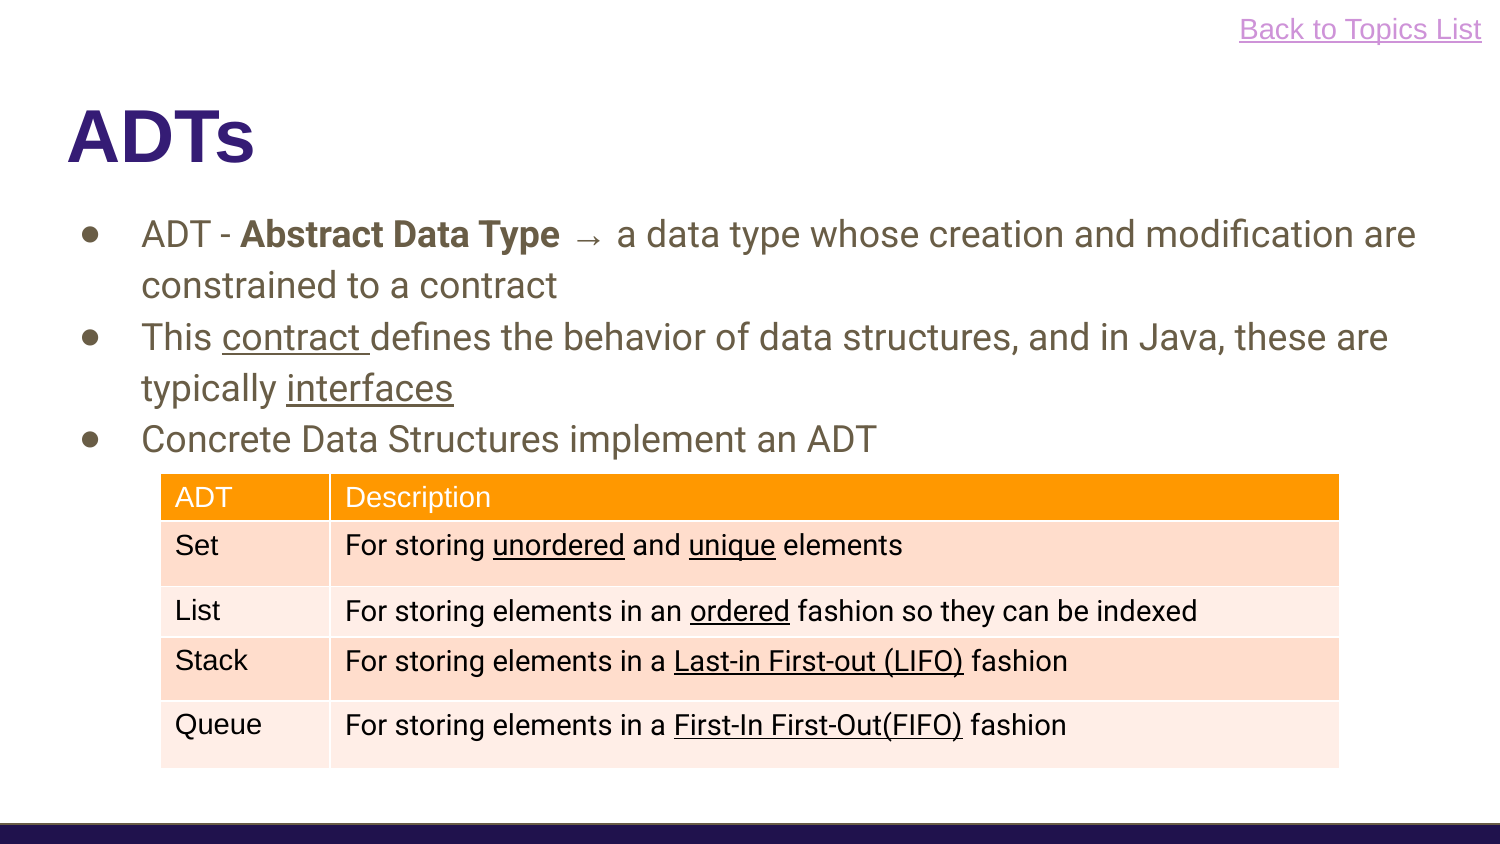

Back to Topics List
# ADTs
ADT - Abstract Data Type → a data type whose creation and modification are constrained to a contract
This contract defines the behavior of data structures, and in Java, these are typically interfaces
Concrete Data Structures implement an ADT
| ADT | Description |
| --- | --- |
| Set | For storing unordered and unique elements |
| List | For storing elements in an ordered fashion so they can be indexed |
| Stack | For storing elements in a Last-in First-out (LIFO) fashion |
| Queue | For storing elements in a First-In First-Out(FIFO) fashion |